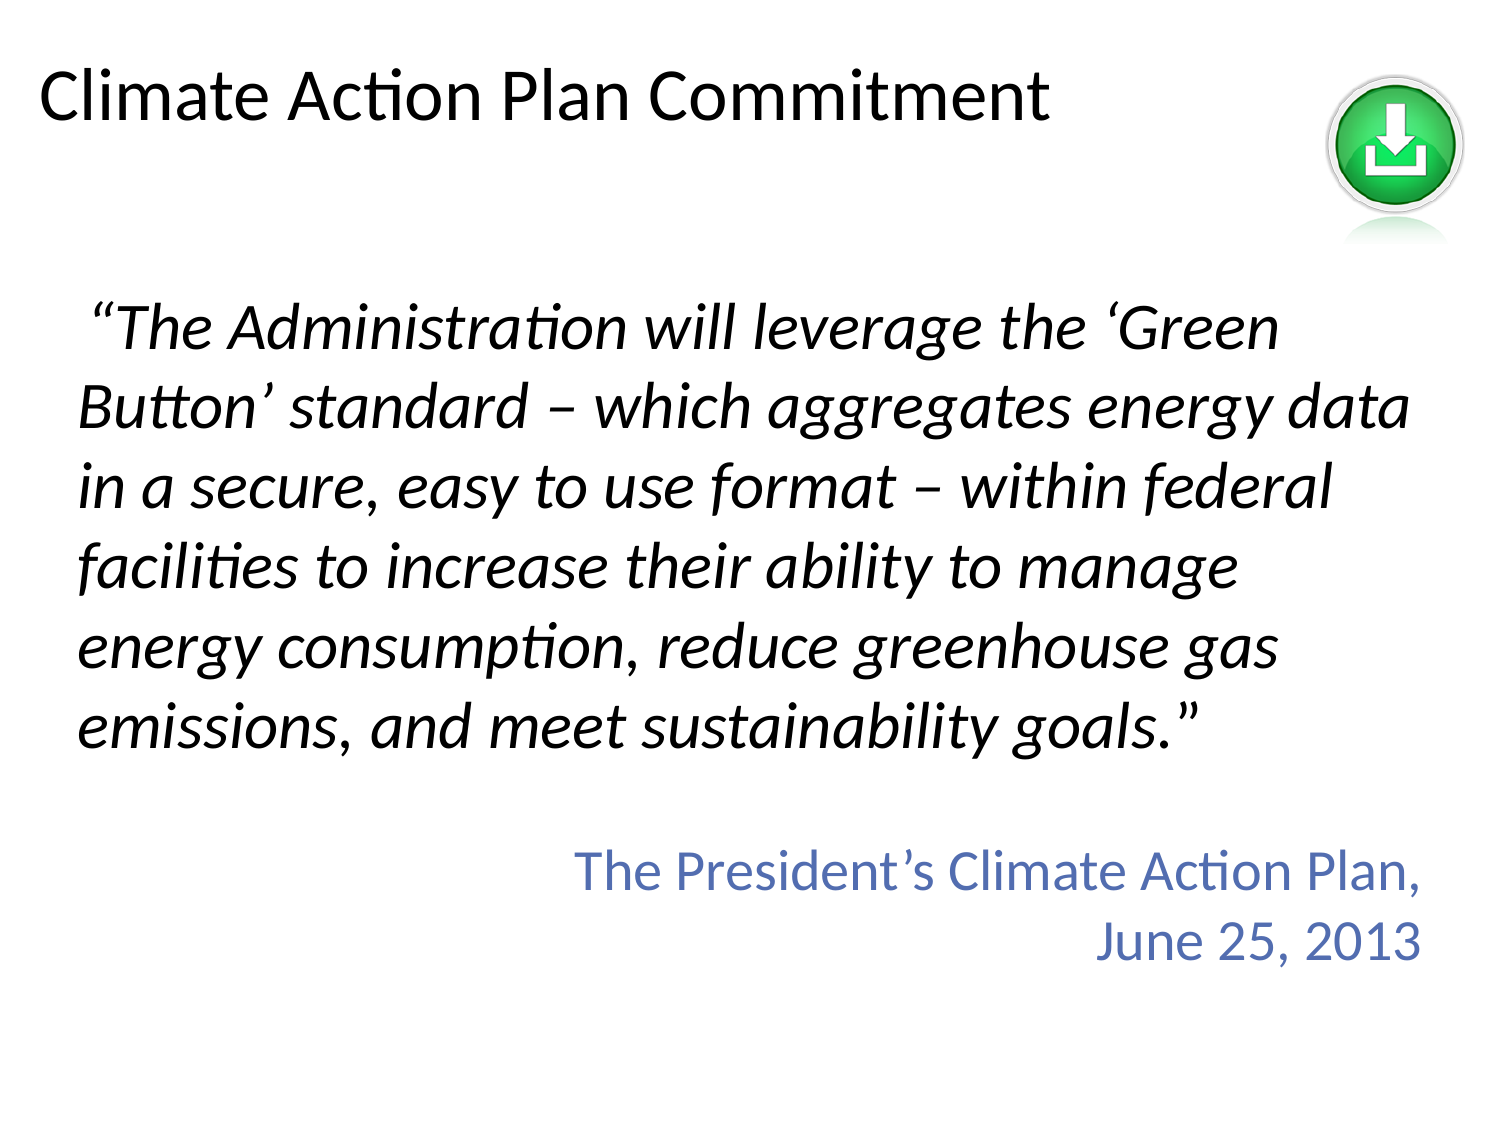

# Climate Action Plan Commitment
 “The Administration will leverage the ‘Green Button’ standard – which aggregates energy data in a secure, easy to use format – within federal facilities to increase their ability to manage energy consumption, reduce greenhouse gas emissions, and meet sustainability goals.”

The President’s Climate Action Plan,
June 25, 2013